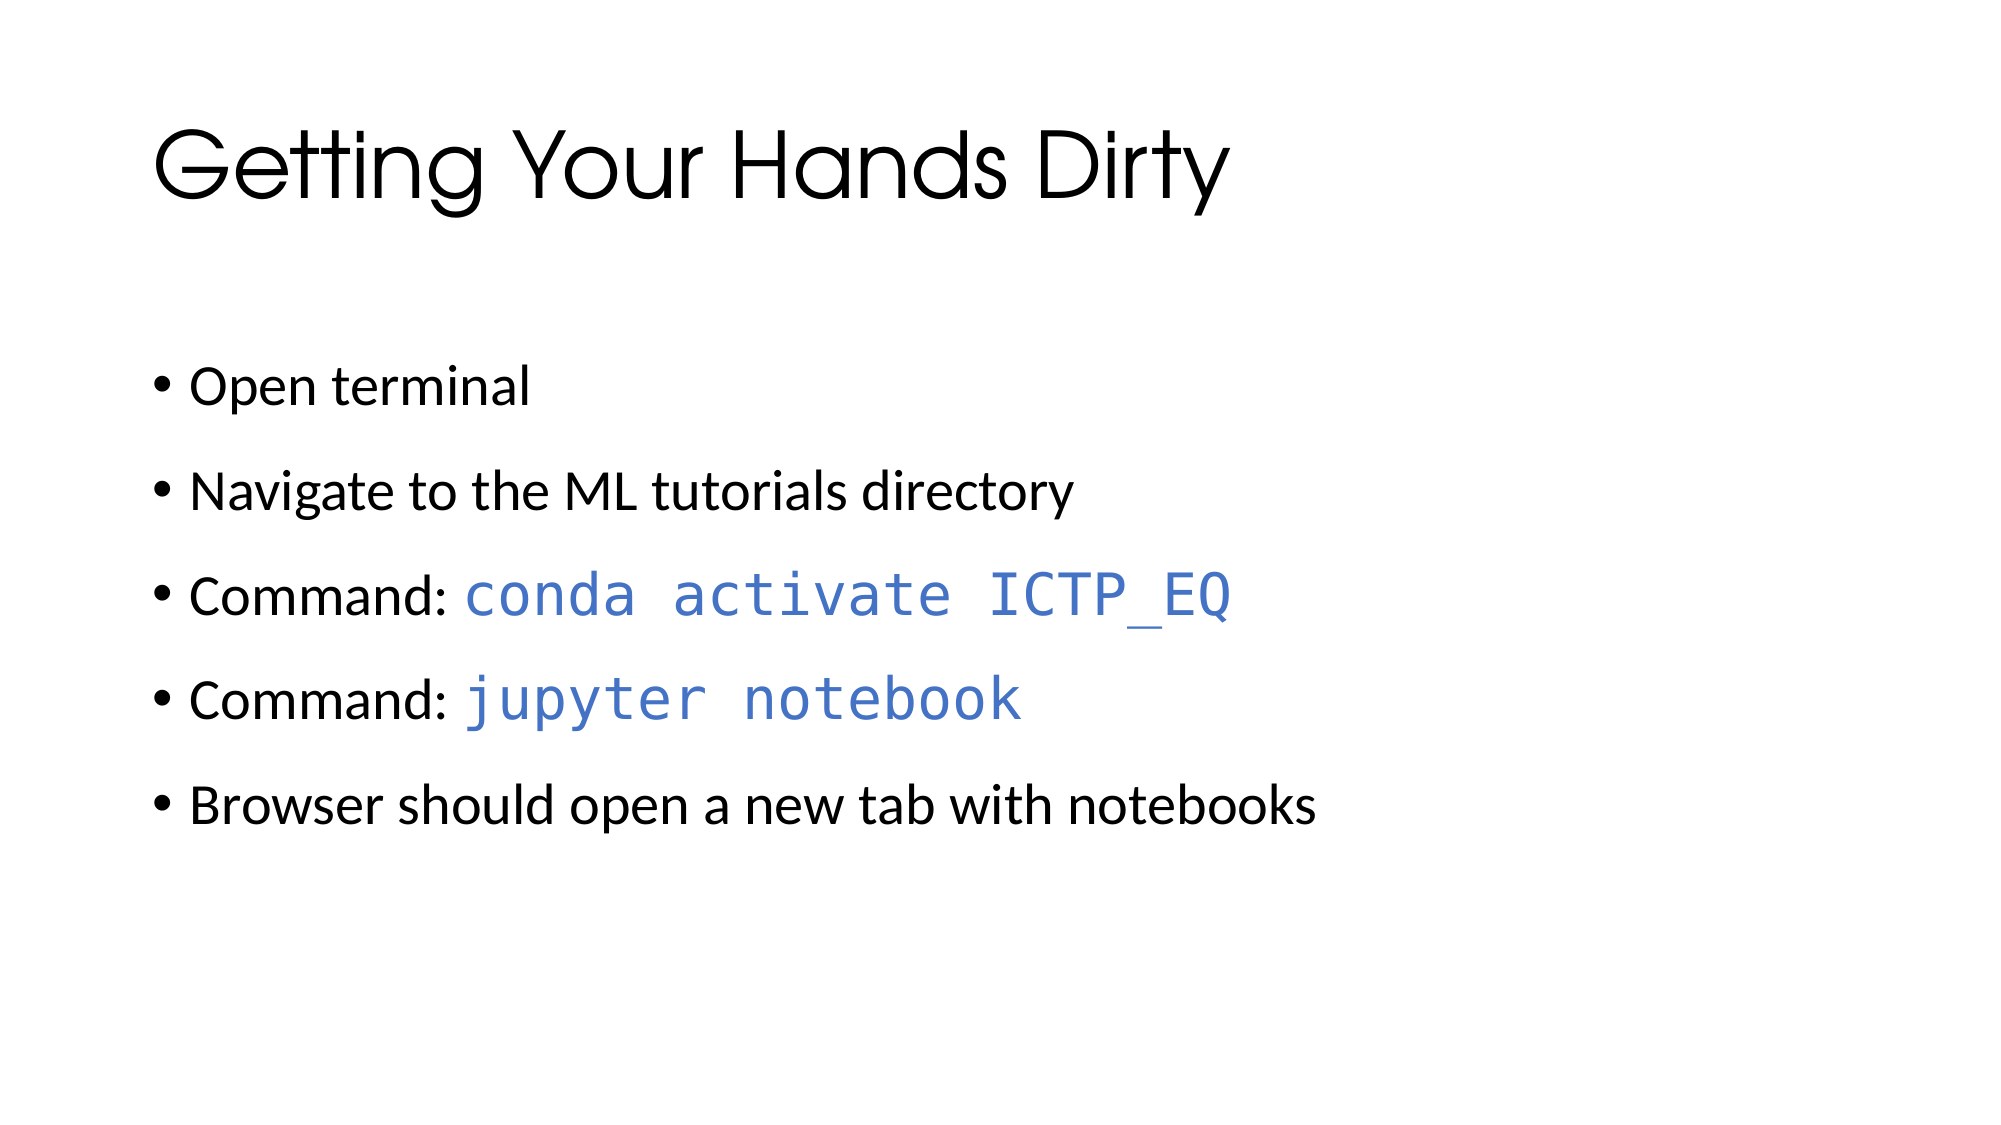

# Getting Your Hands Dirty
Open terminal
Navigate to the ML tutorials directory
Command: conda activate ICTP_EQ
Command: jupyter notebook
Browser should open a new tab with notebooks